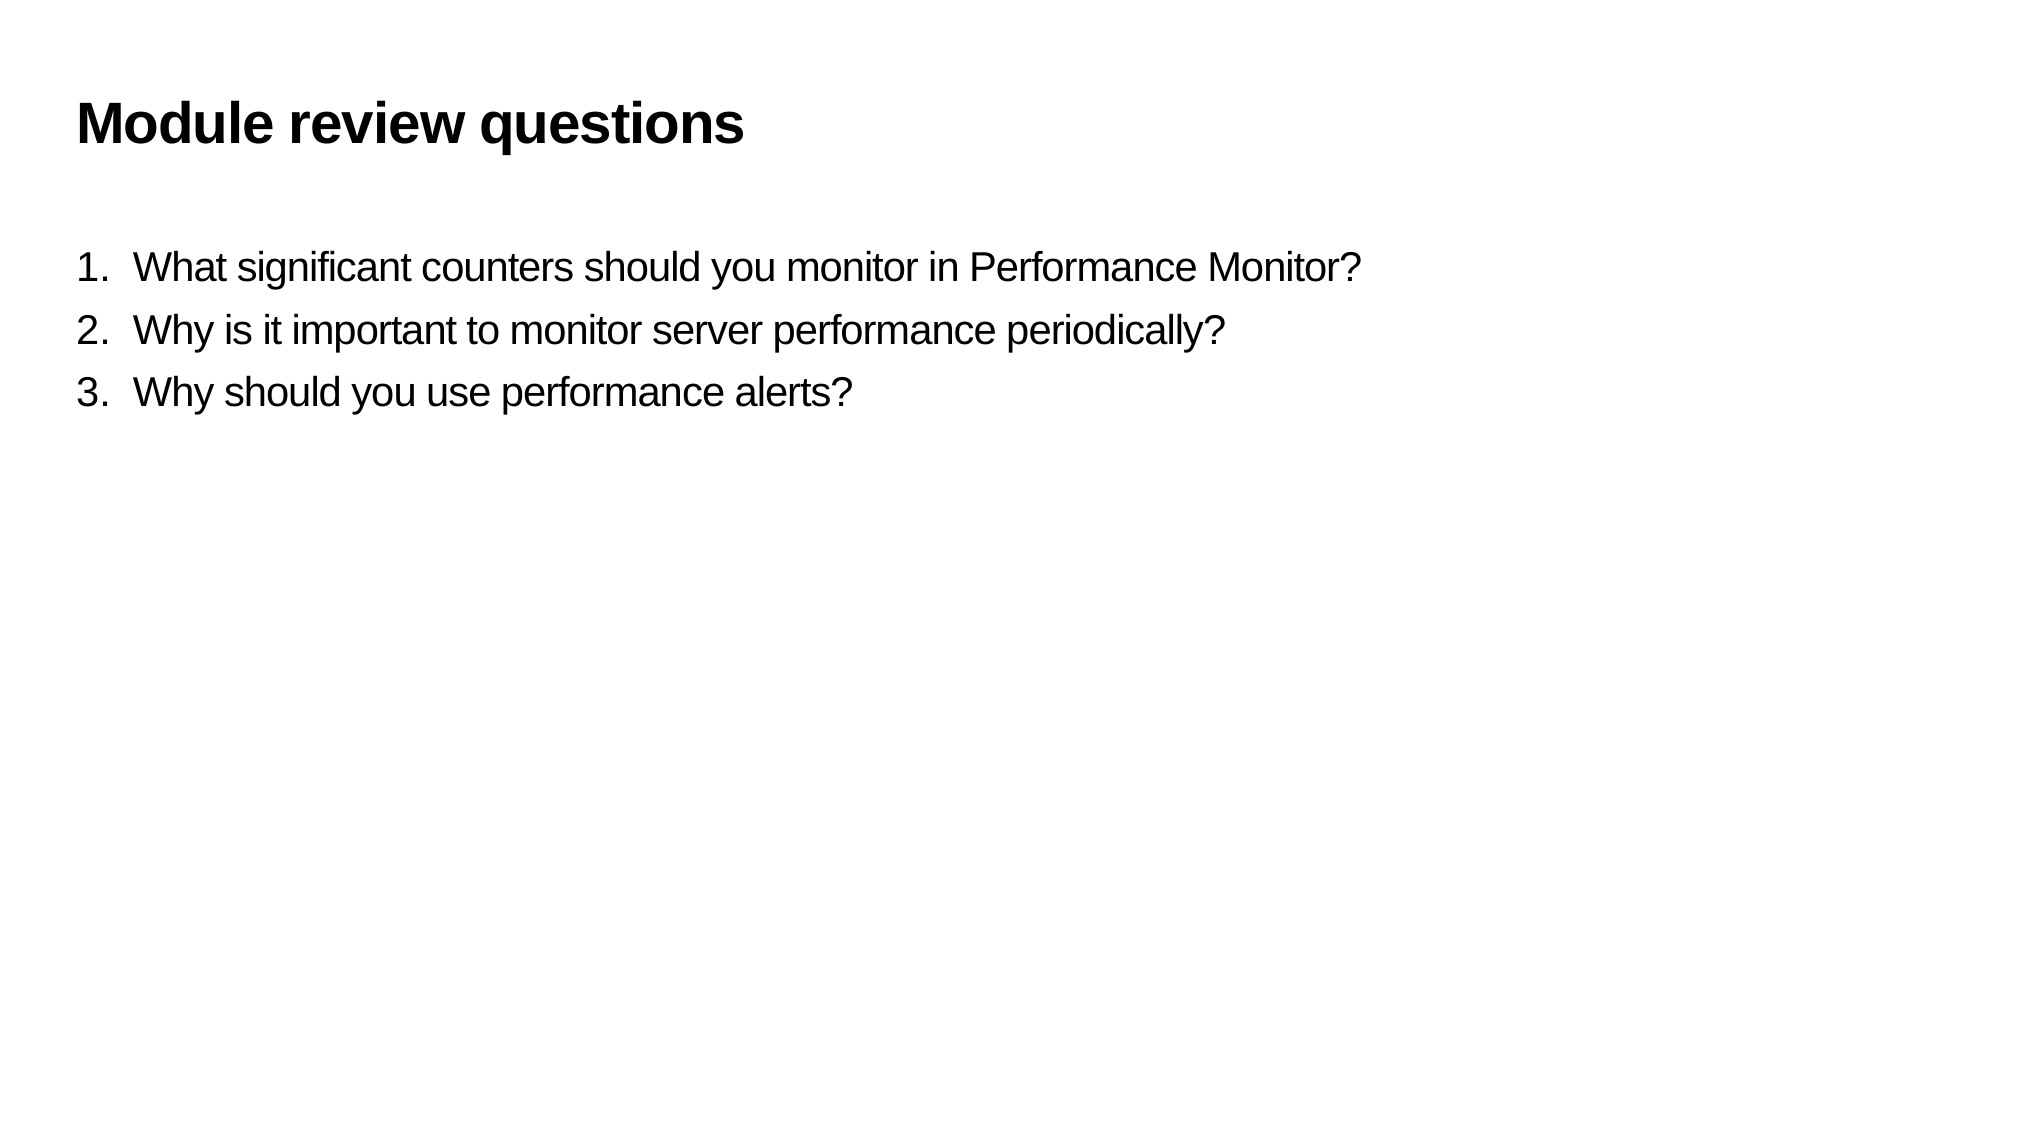

# Module review questions
What significant counters should you monitor in Performance Monitor?
Why is it important to monitor server performance periodically?
Why should you use performance alerts?